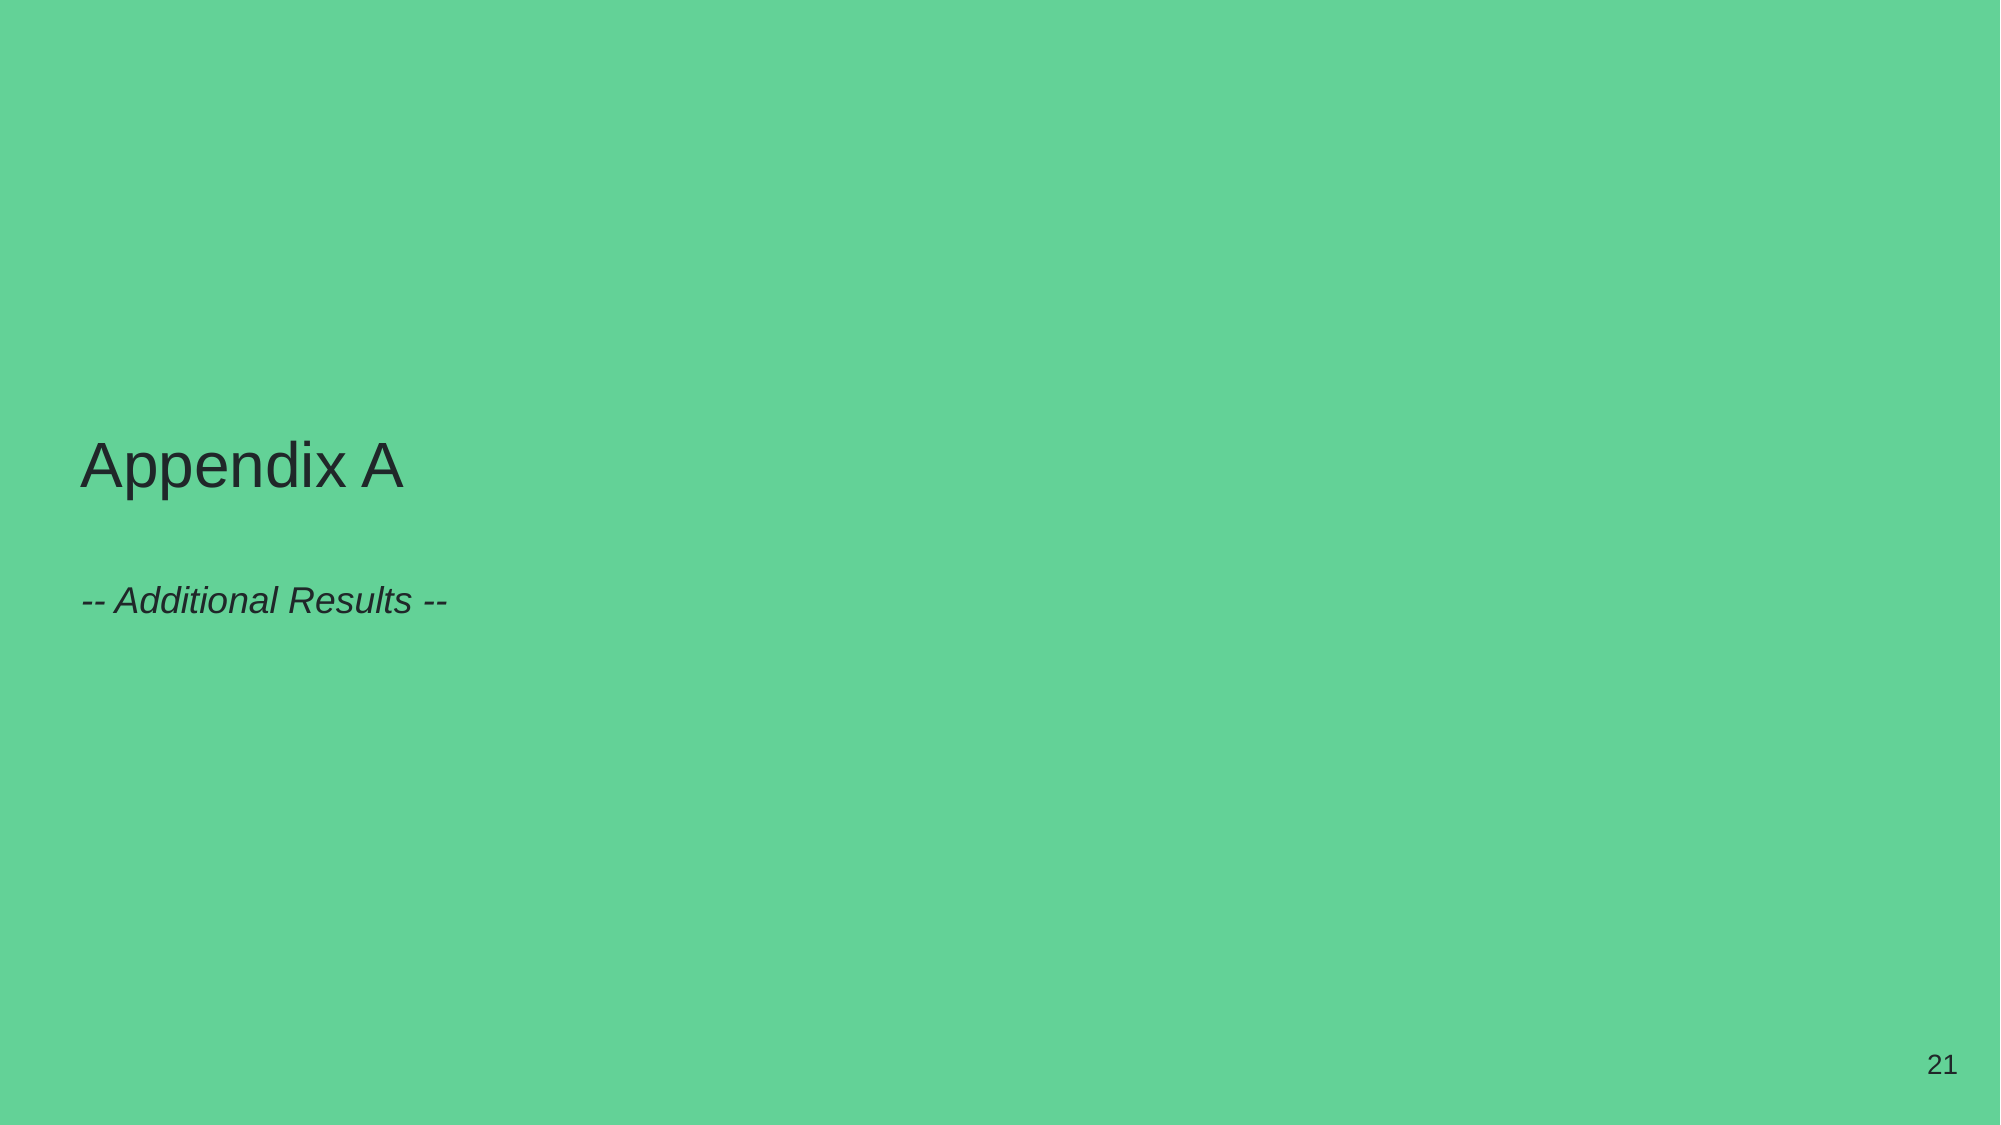

# Appendix A -- Additional Results --
21